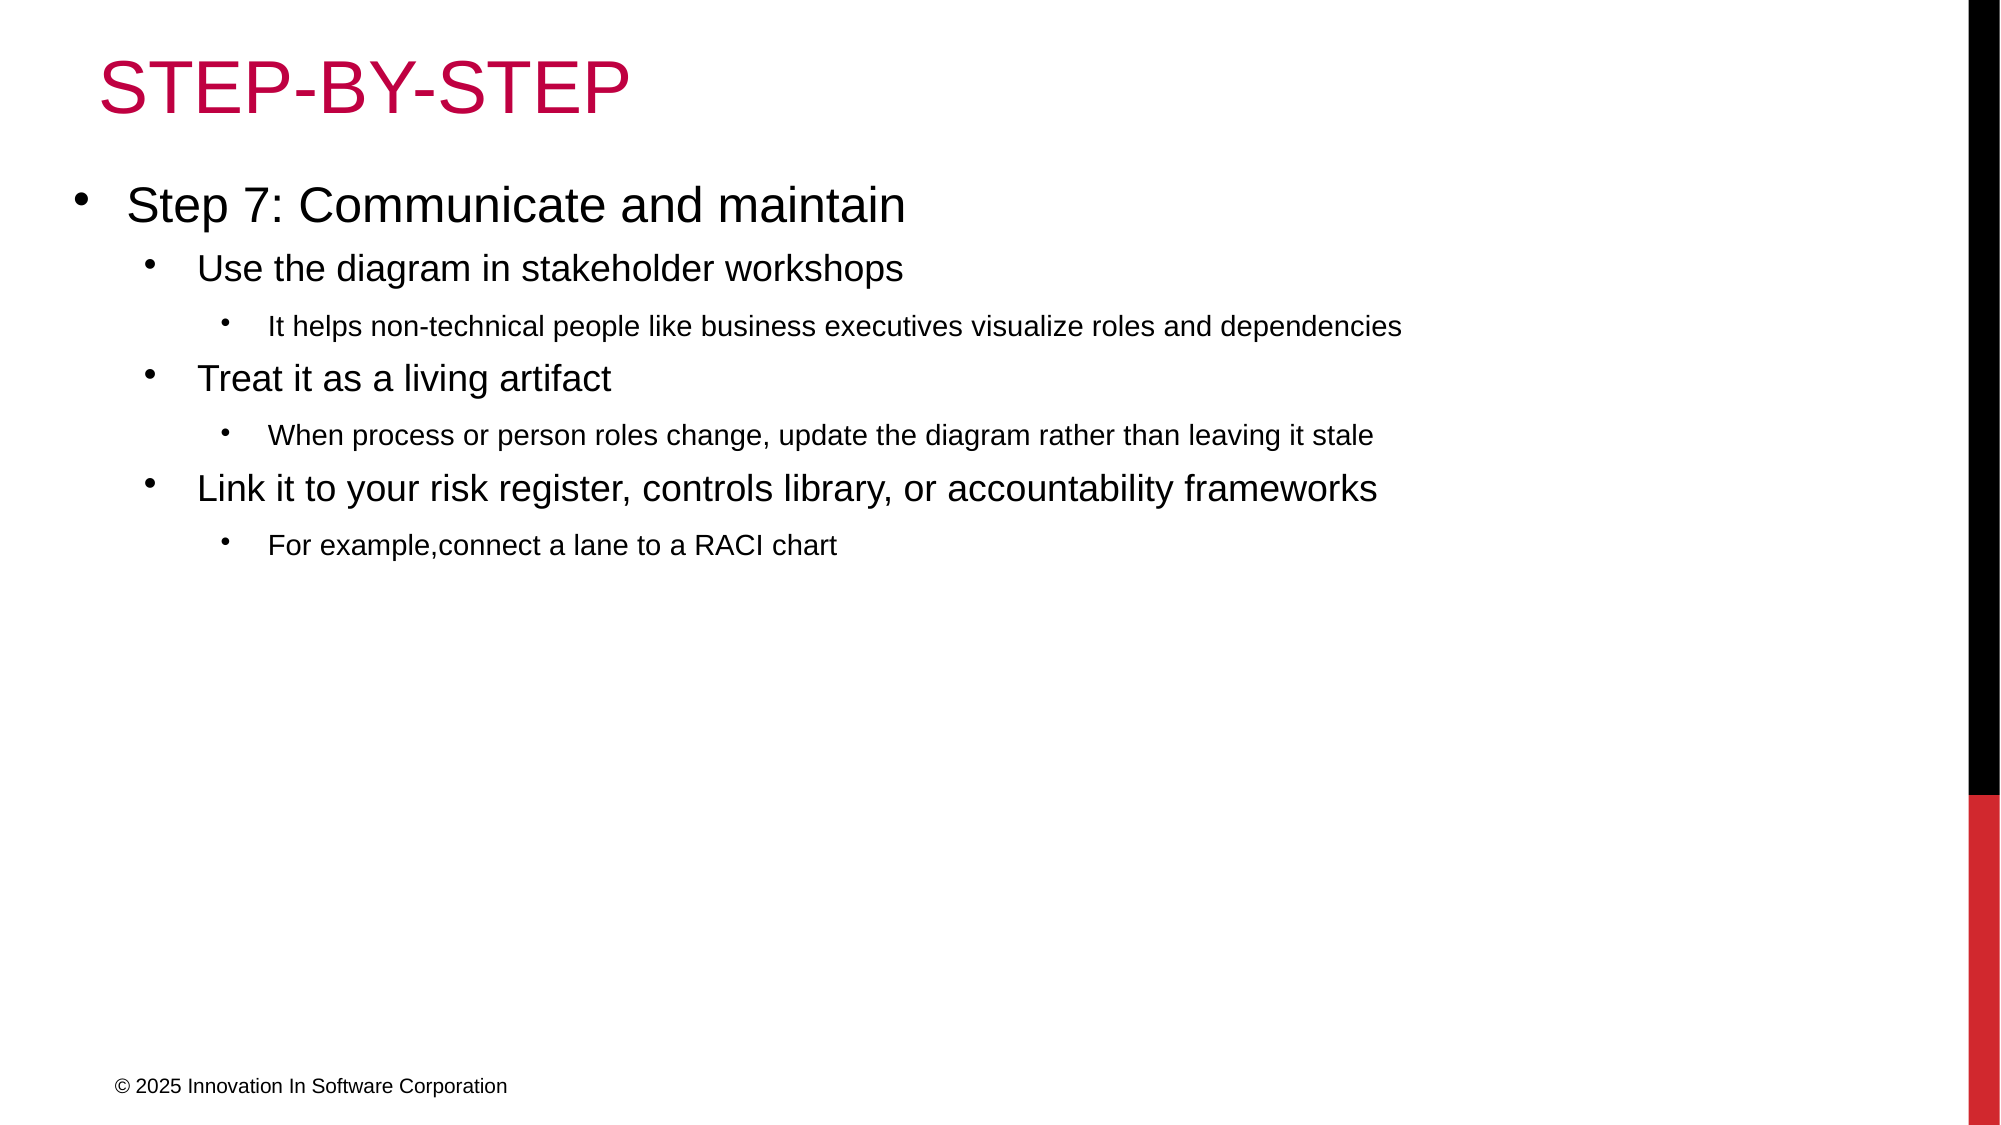

# Step-by-Step
Step 7: Communicate and maintain
Use the diagram in stakeholder workshops
It helps non-technical people like business executives visualize roles and dependencies
Treat it as a living artifact
When process or person roles change, update the diagram rather than leaving it stale
Link it to your risk register, controls library, or accountability frameworks
For example,connect a lane to a RACI chart
© 2025 Innovation In Software Corporation